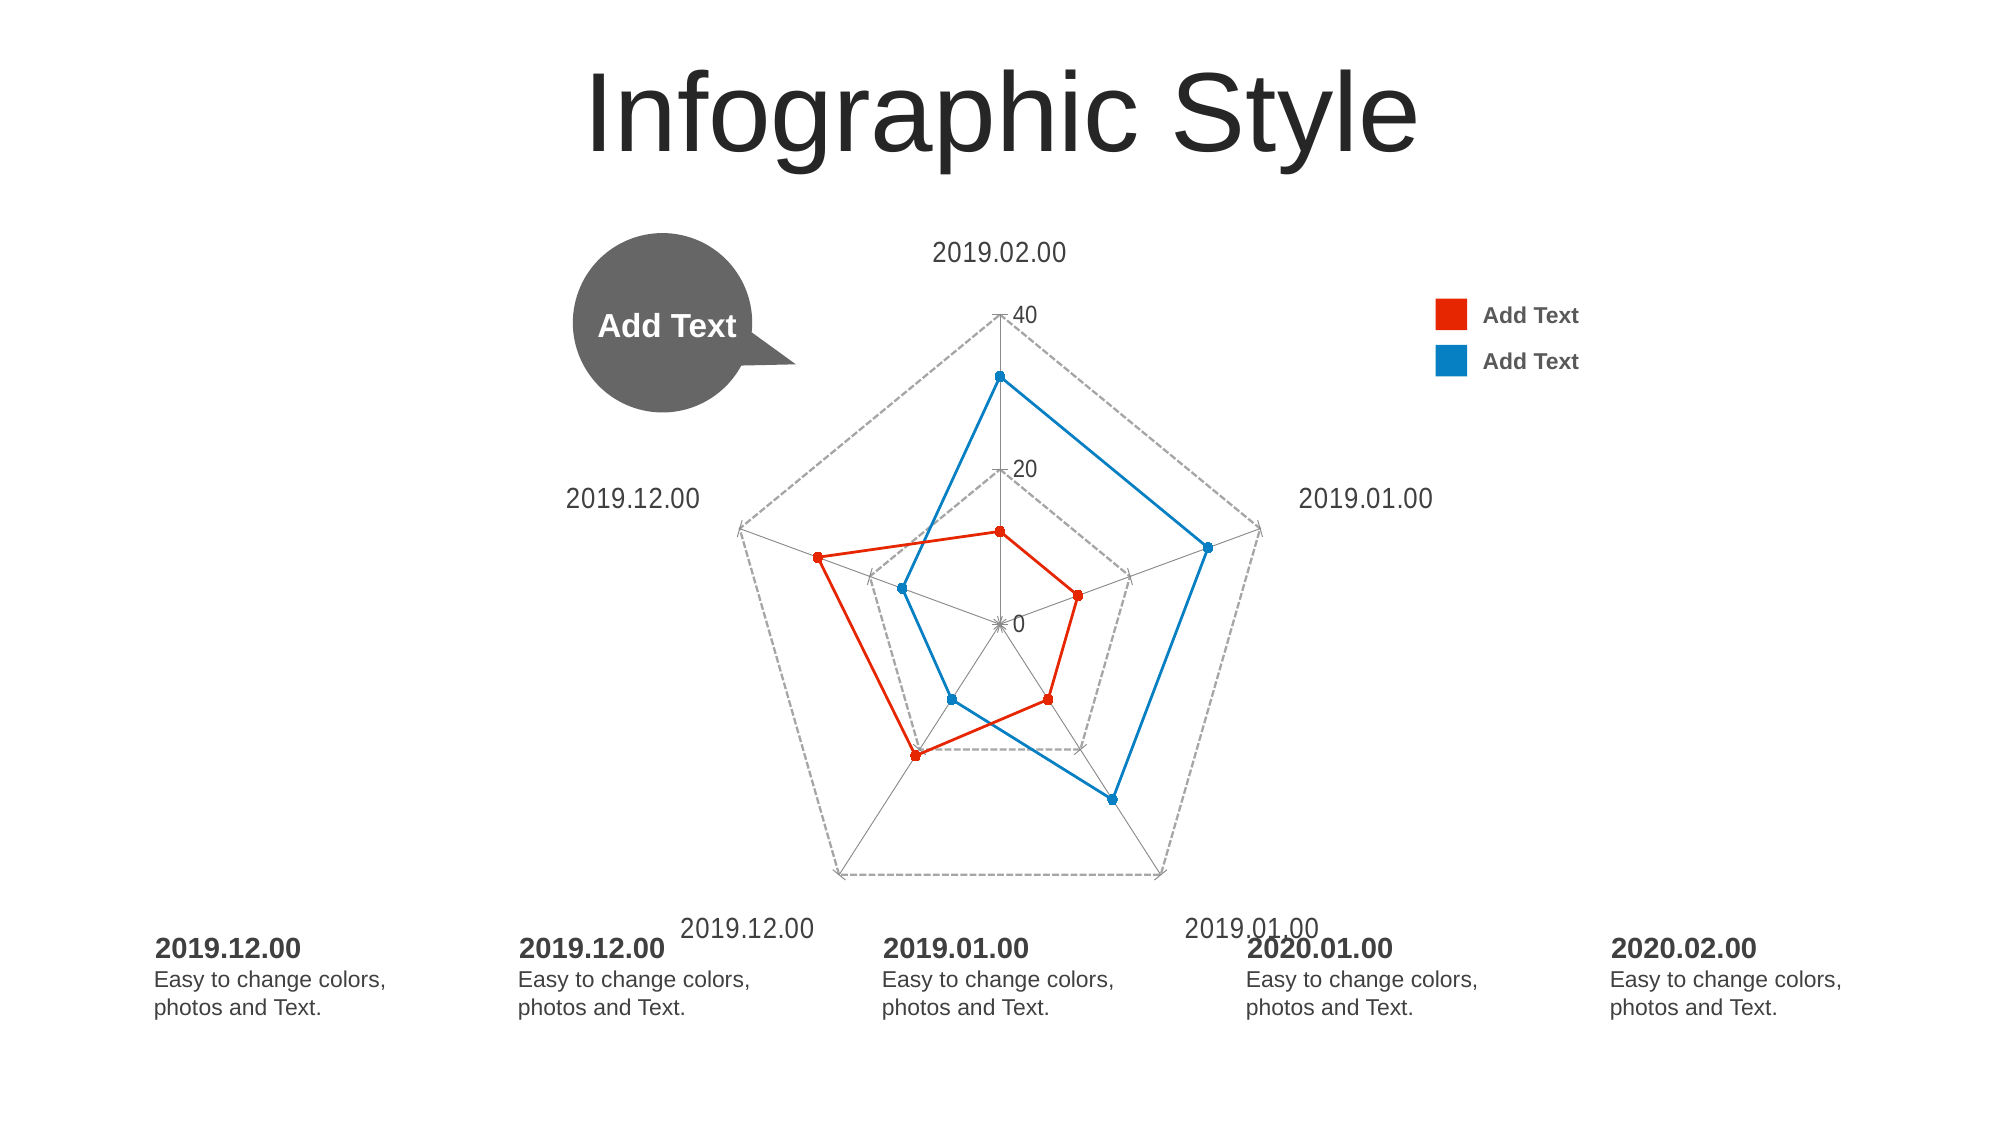

Infographic Style

### Chart

| Category | Series 1 | Series 2 |
|---|---|---|
| 2019.02.00 | 32.0 | 12.0 |
| 2019.01.00 | 32.0 | 12.0 |
| 2019.01.00 | 28.0 | 12.0 |
| 2019.12.00 | 12.0 | 21.0 |
| 2019.12.00 | 15.0 | 28.0 |
Add Text

Add Text

Add Text
2019.12.00
Easy to change colors, photos and Text.
2019.12.00
Easy to change colors, photos and Text.
2019.01.00
Easy to change colors, photos and Text.
2020.01.00
Easy to change colors, photos and Text.
2020.02.00
Easy to change colors, photos and Text.